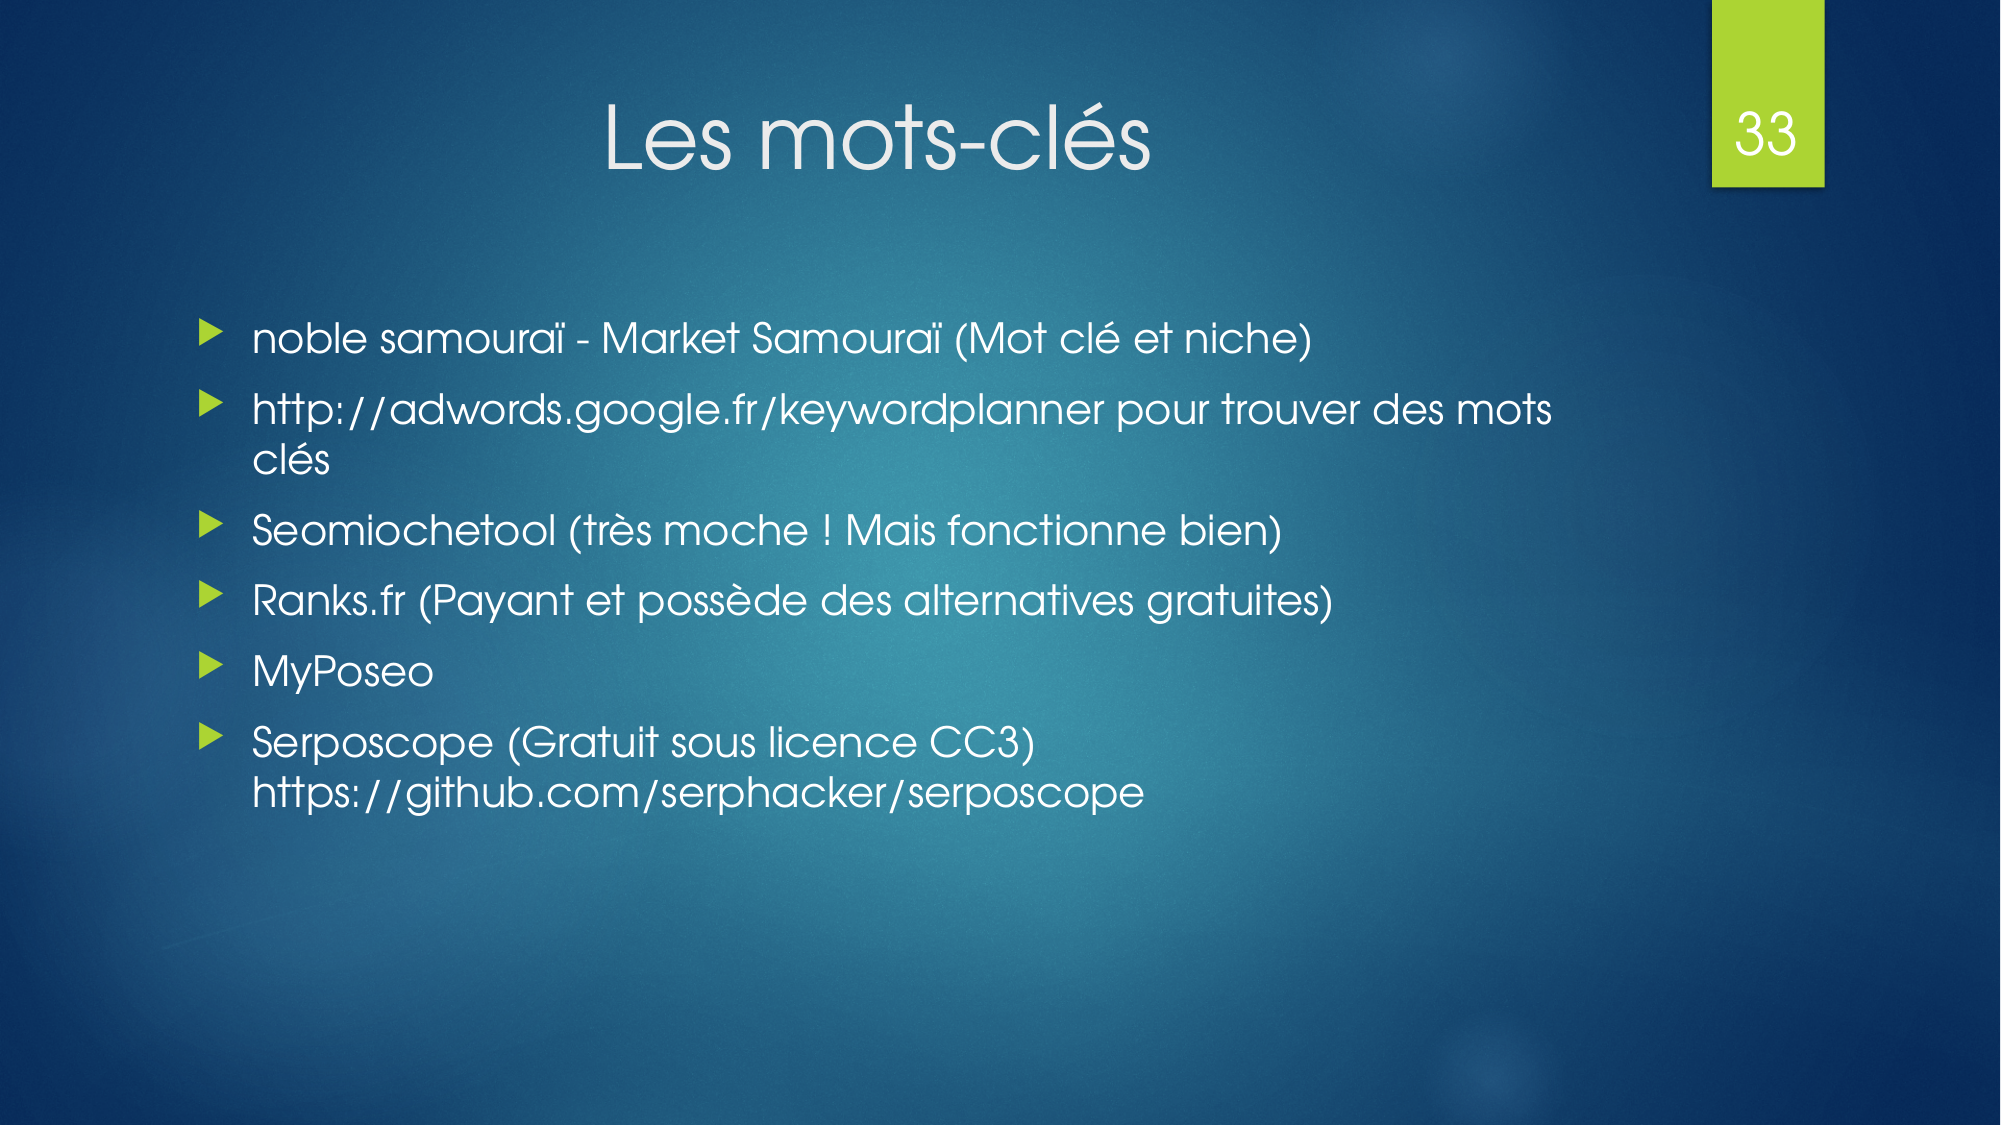

33
# Les mots-clés
noble samouraï - Market Samouraï (Mot clé et niche)
http://adwords.google.fr/keywordplanner pour trouver des mots clés
Seomiochetool (très moche ! Mais fonctionne bien)
Ranks.fr (Payant et possède des alternatives gratuites)
MyPoseo
Serposcope (Gratuit sous licence CC3) https://github.com/serphacker/serposcope